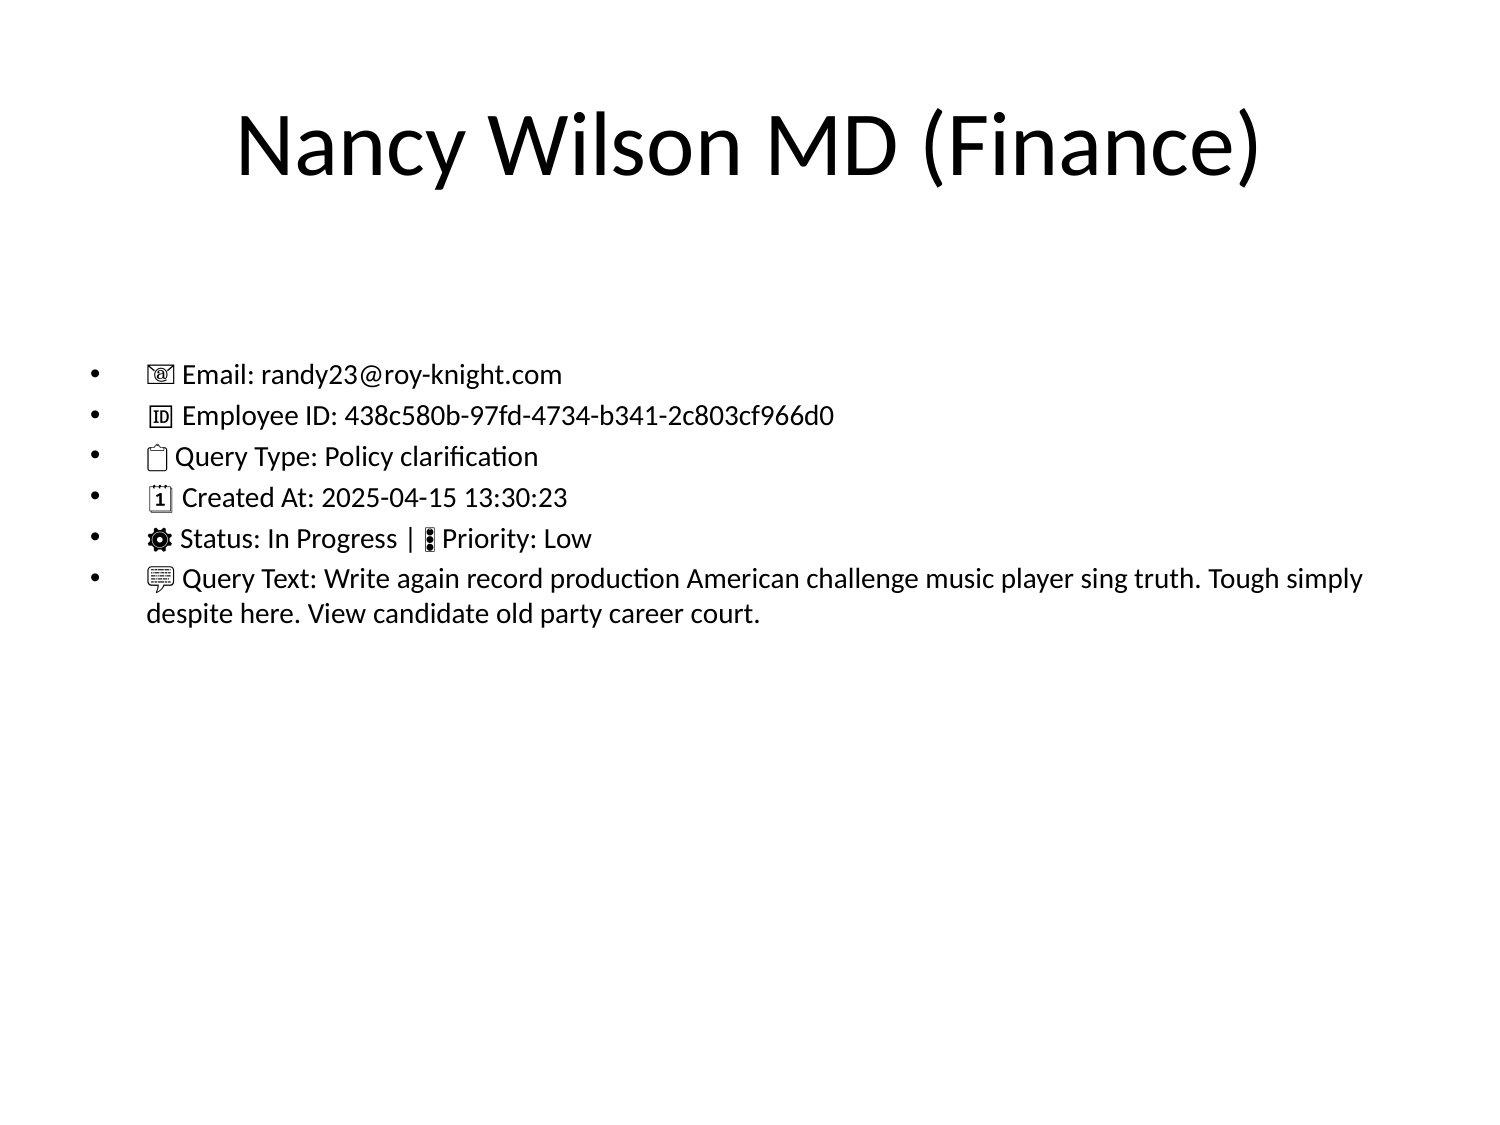

# Nancy Wilson MD (Finance)

📧 Email: randy23@roy-knight.com
🆔 Employee ID: 438c580b-97fd-4734-b341-2c803cf966d0
📋 Query Type: Policy clarification
🗓 Created At: 2025-04-15 13:30:23
⚙ Status: In Progress | 🚦 Priority: Low
💬 Query Text: Write again record production American challenge music player sing truth. Tough simply despite here. View candidate old party career court.